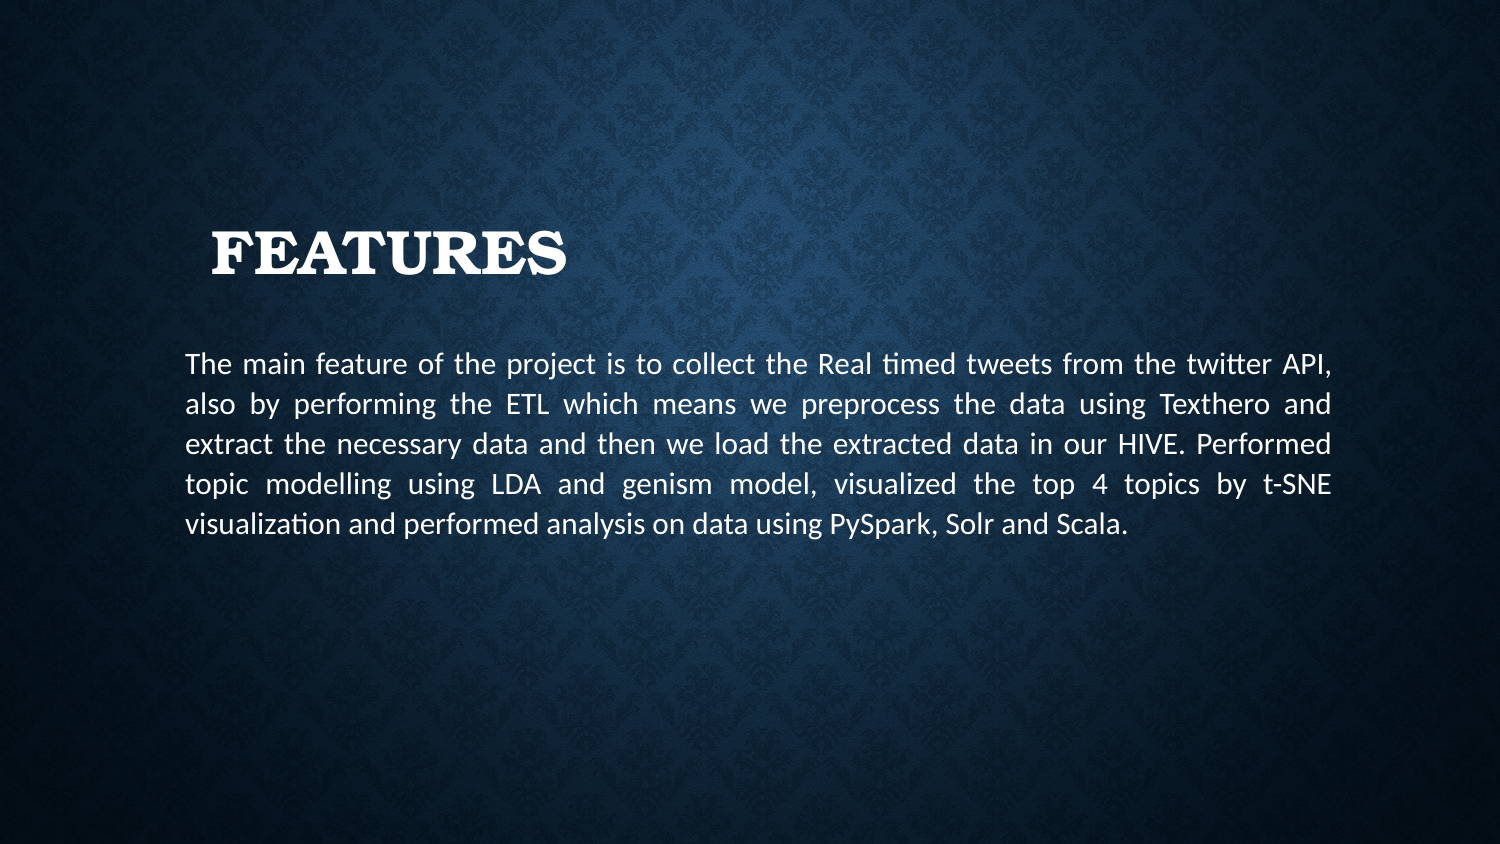

# FEATURES
The main feature of the project is to collect the Real timed tweets from the twitter API, also by performing the ETL which means we preprocess the data using Texthero and extract the necessary data and then we load the extracted data in our HIVE. Performed topic modelling using LDA and genism model, visualized the top 4 topics by t-SNE visualization and performed analysis on data using PySpark, Solr and Scala.